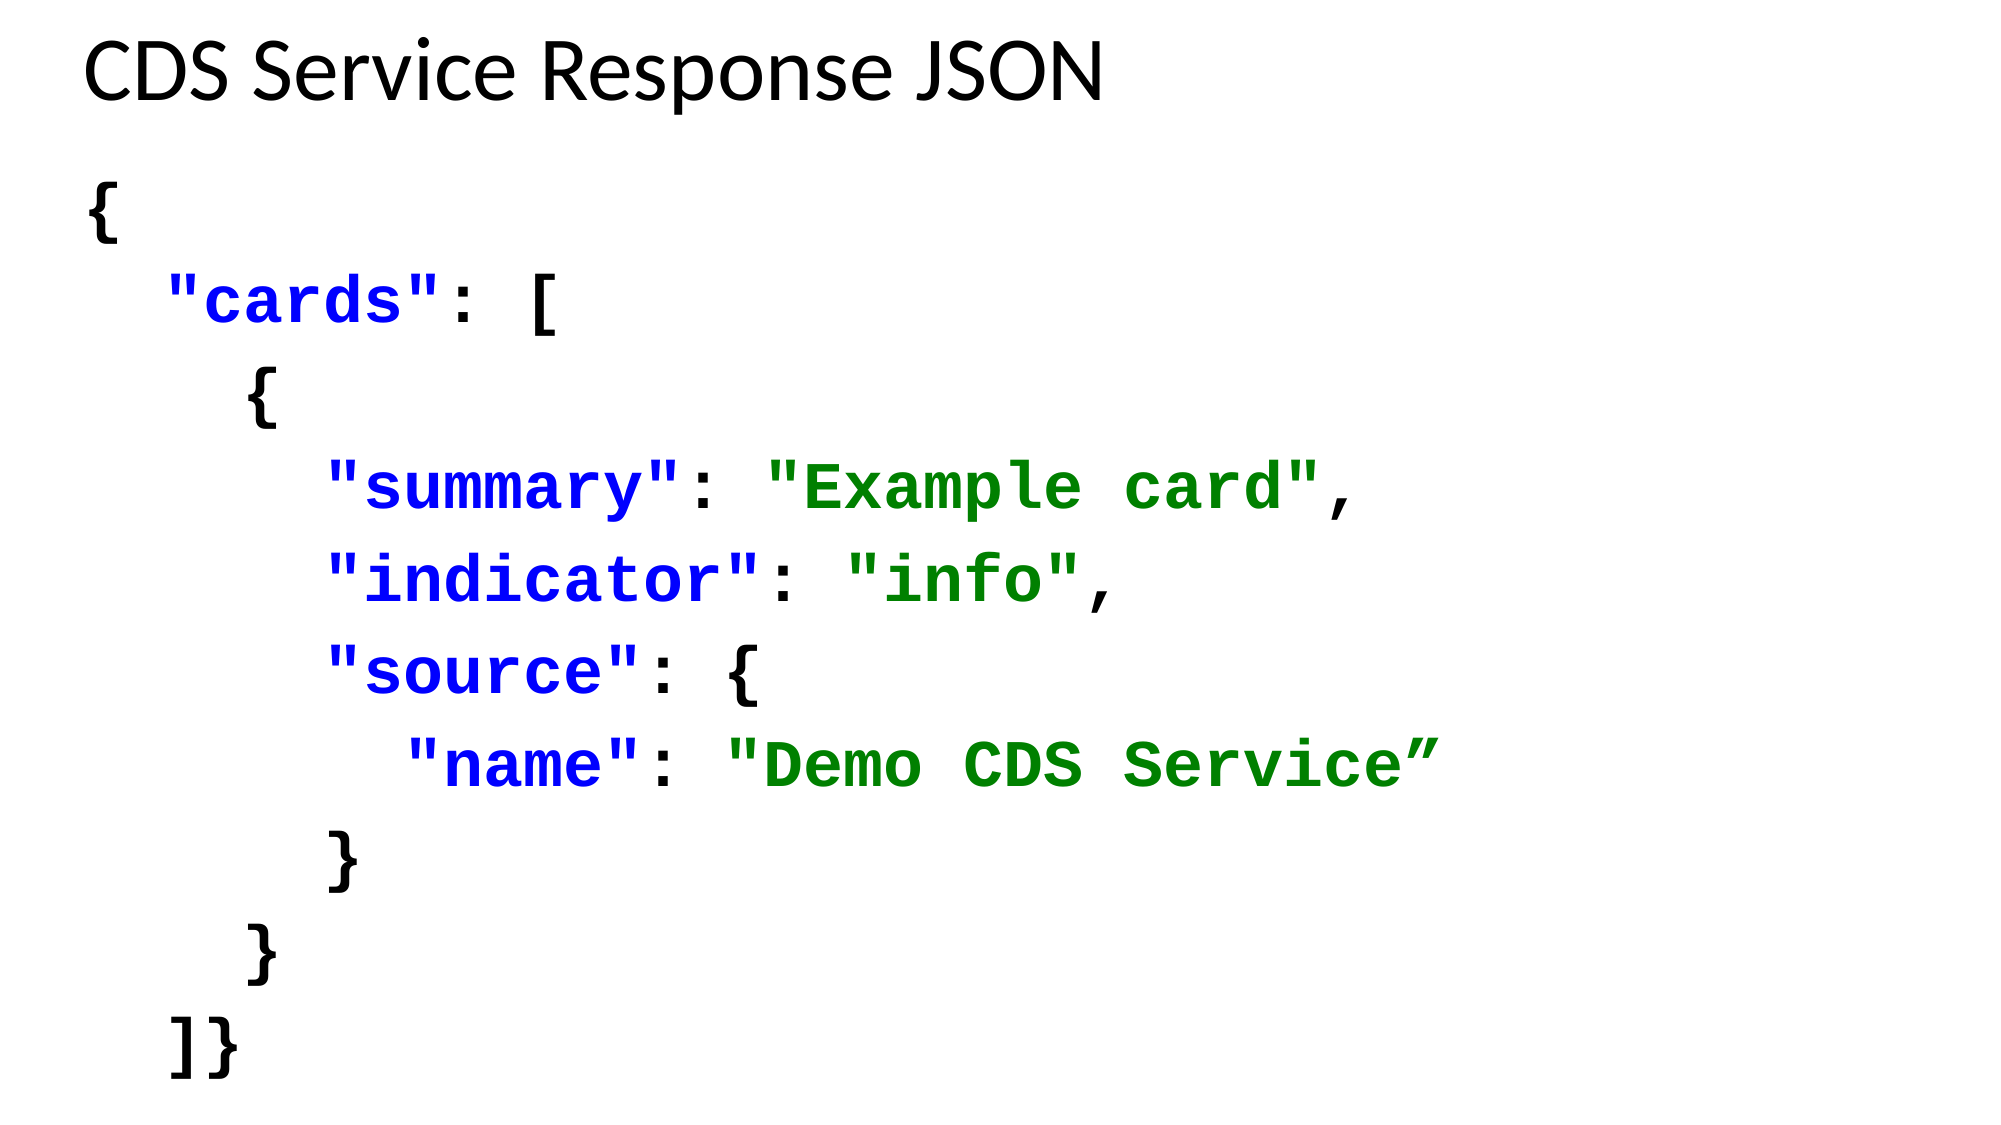

# CDS Service Response JSON
{
  "cards": [
    {
      "summary": "Example card",
      "indicator": "info",
      "source": {
        "name": "Demo CDS Service”
      }
    }
  ]}